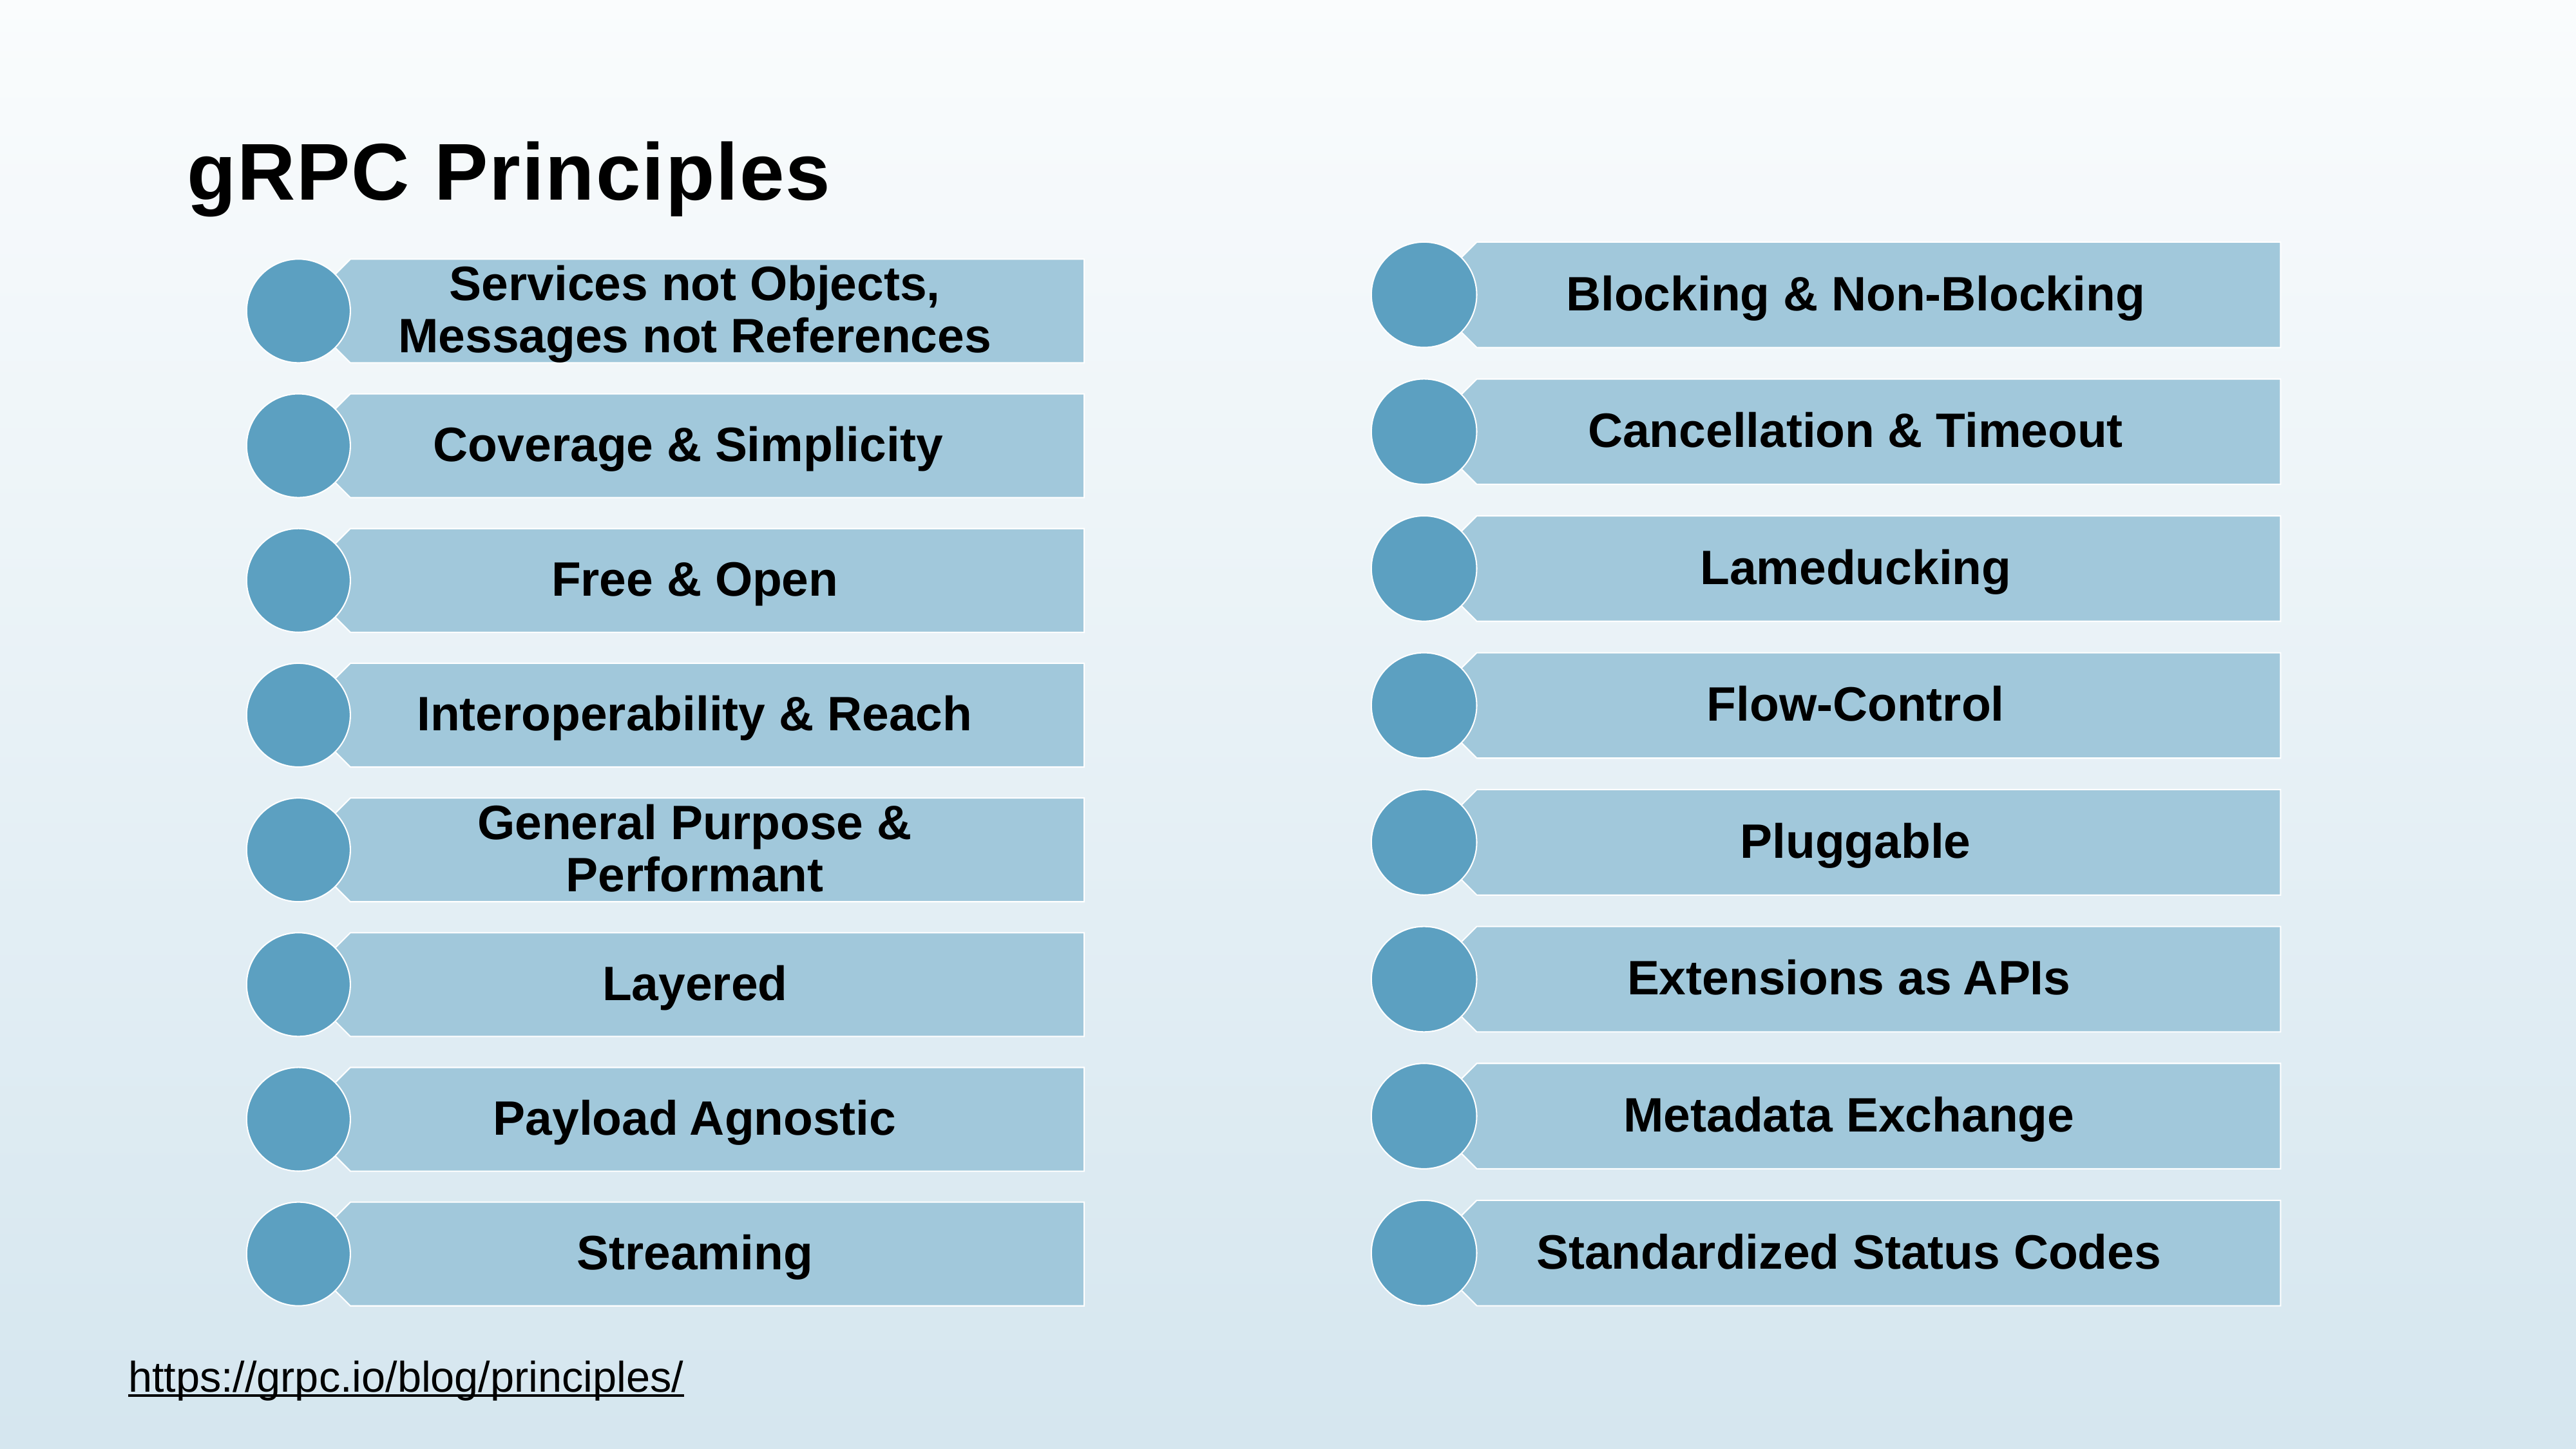

# gRPC Principles
Blocking & Non-Blocking
Cancellation & Timeout
Lameducking
Flow-Control
Pluggable
Extensions as APIs
Metadata Exchange
Standardized Status Codes
Services not Objects, Messages not References
Coverage & Simplicity
Free & Open
Interoperability & Reach
General Purpose & Performant
Layered
Payload Agnostic
Streaming
https://grpc.io/blog/principles/